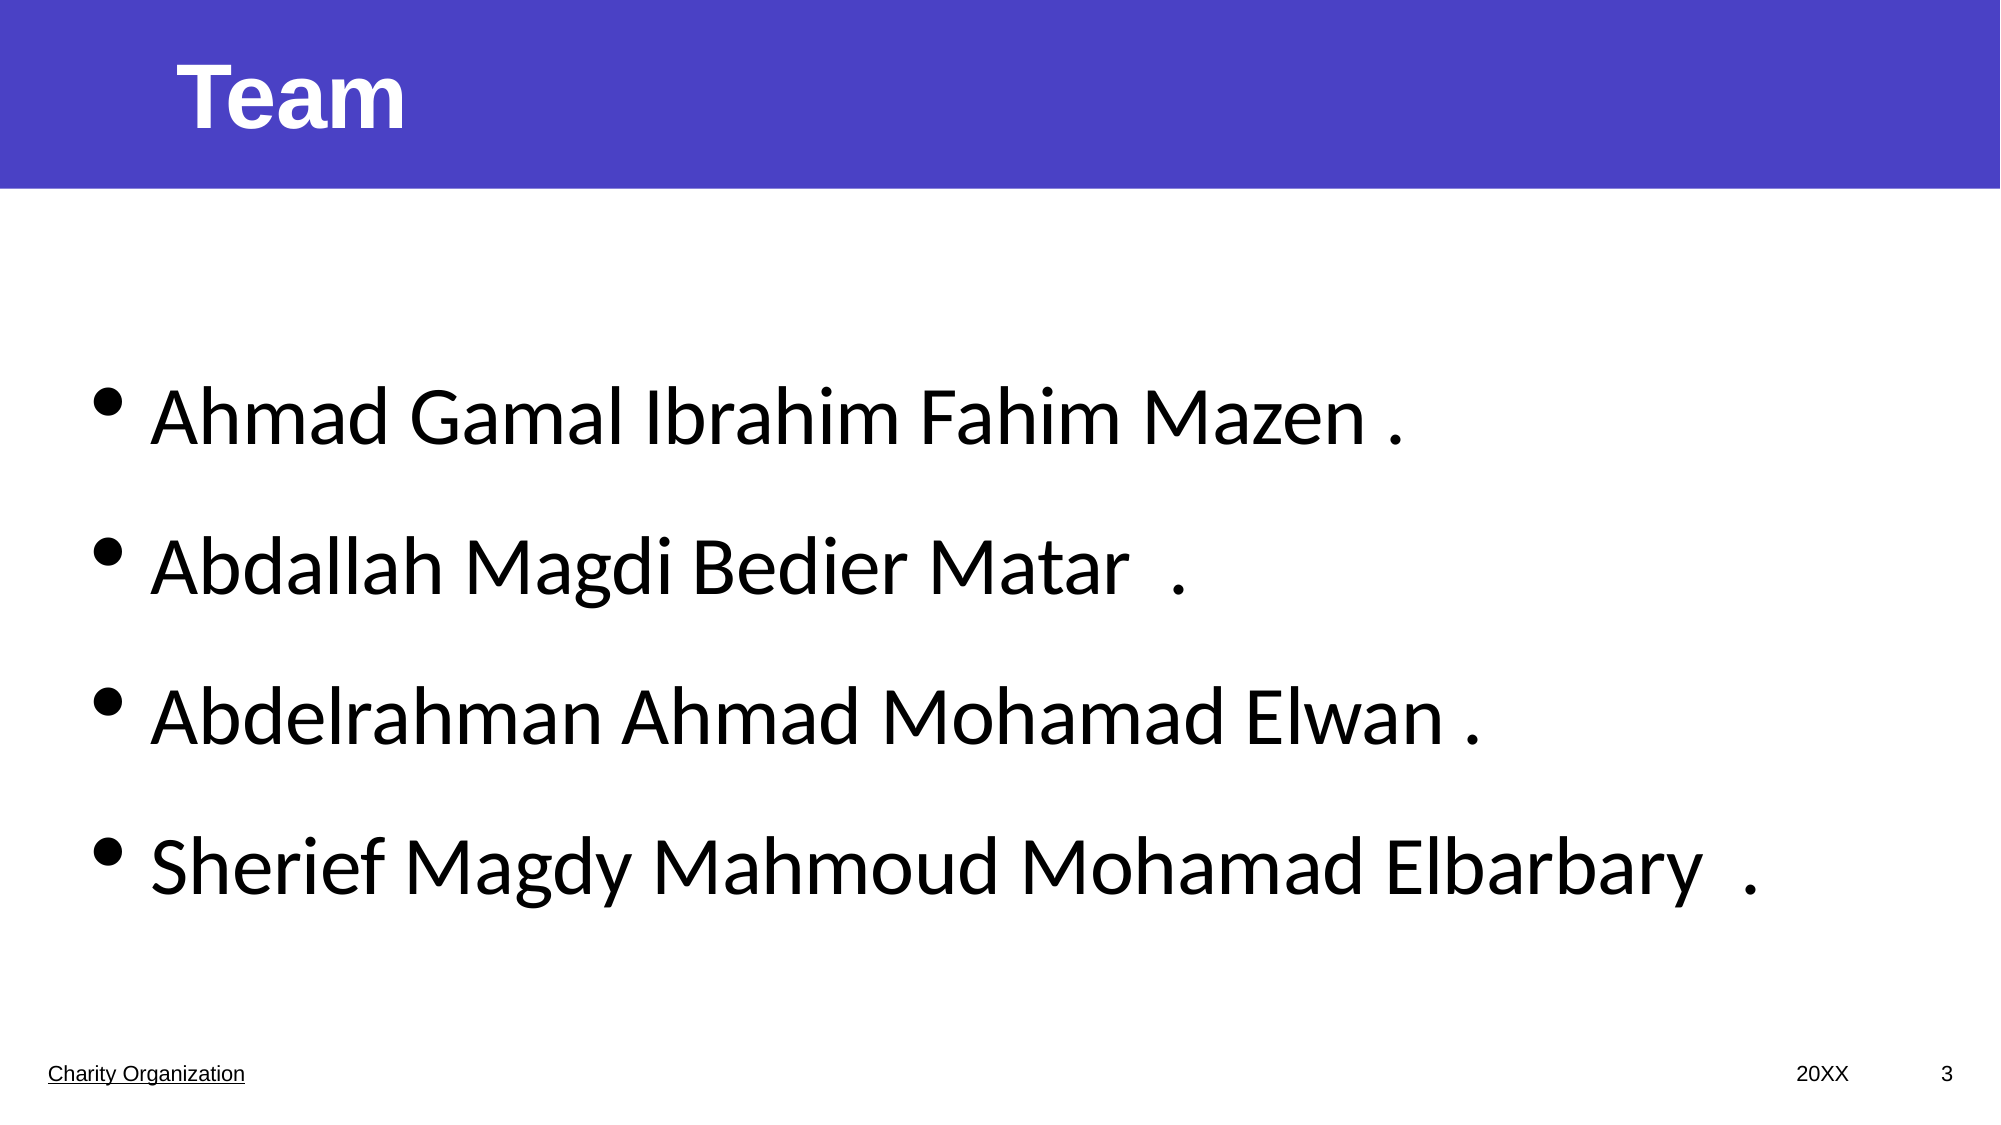

# Team
Ahmad Gamal Ibrahim Fahim Mazen .
Abdallah Magdi Bedier Matar  .
Abdelrahman Ahmad Mohamad Elwan .
Sherief Magdy Mahmoud Mohamad Elbarbary  .
20XX
Charity Organization
3